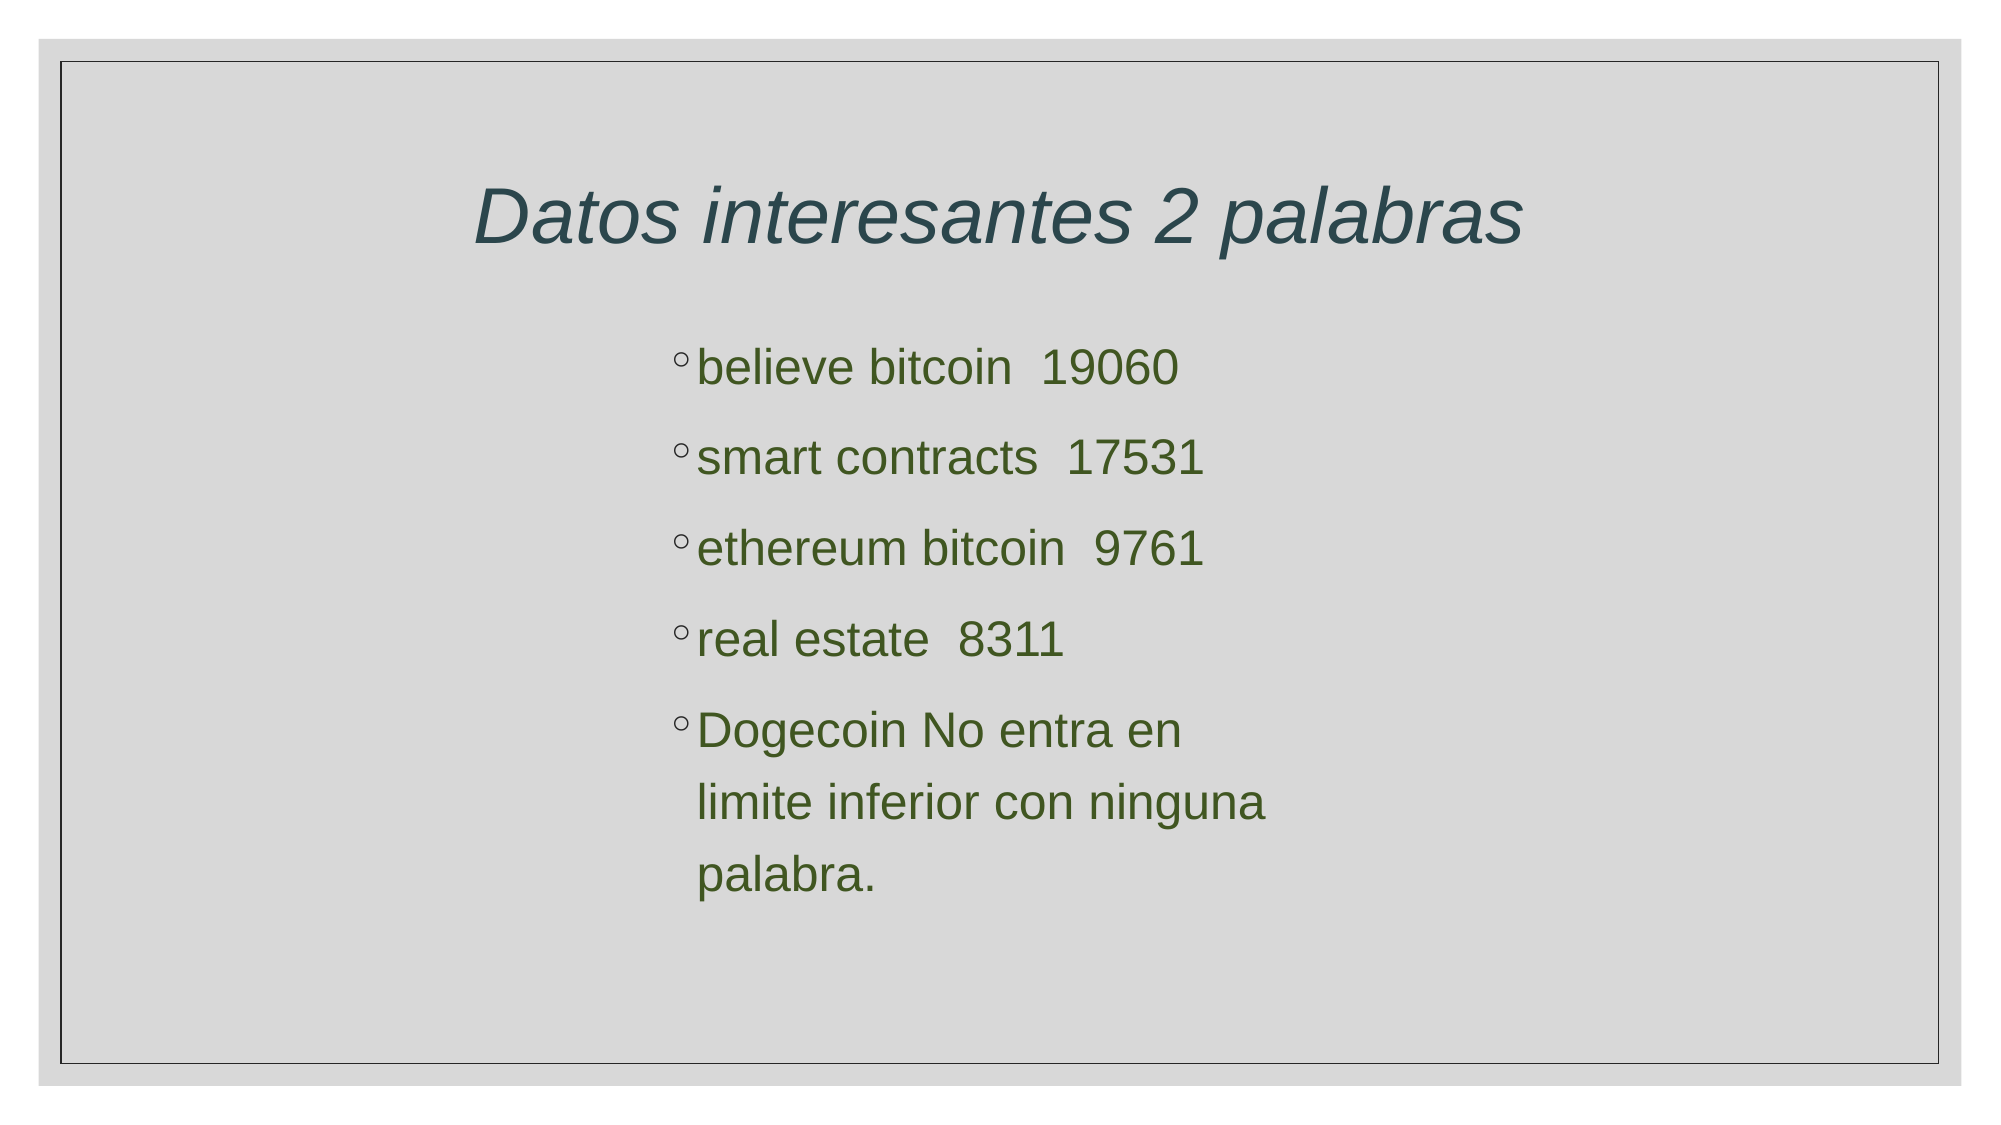

# Datos interesantes 2 palabras
believe bitcoin  19060
smart contracts  17531
ethereum bitcoin  9761
real estate  8311
Dogecoin No entra en limite inferior con ninguna palabra.